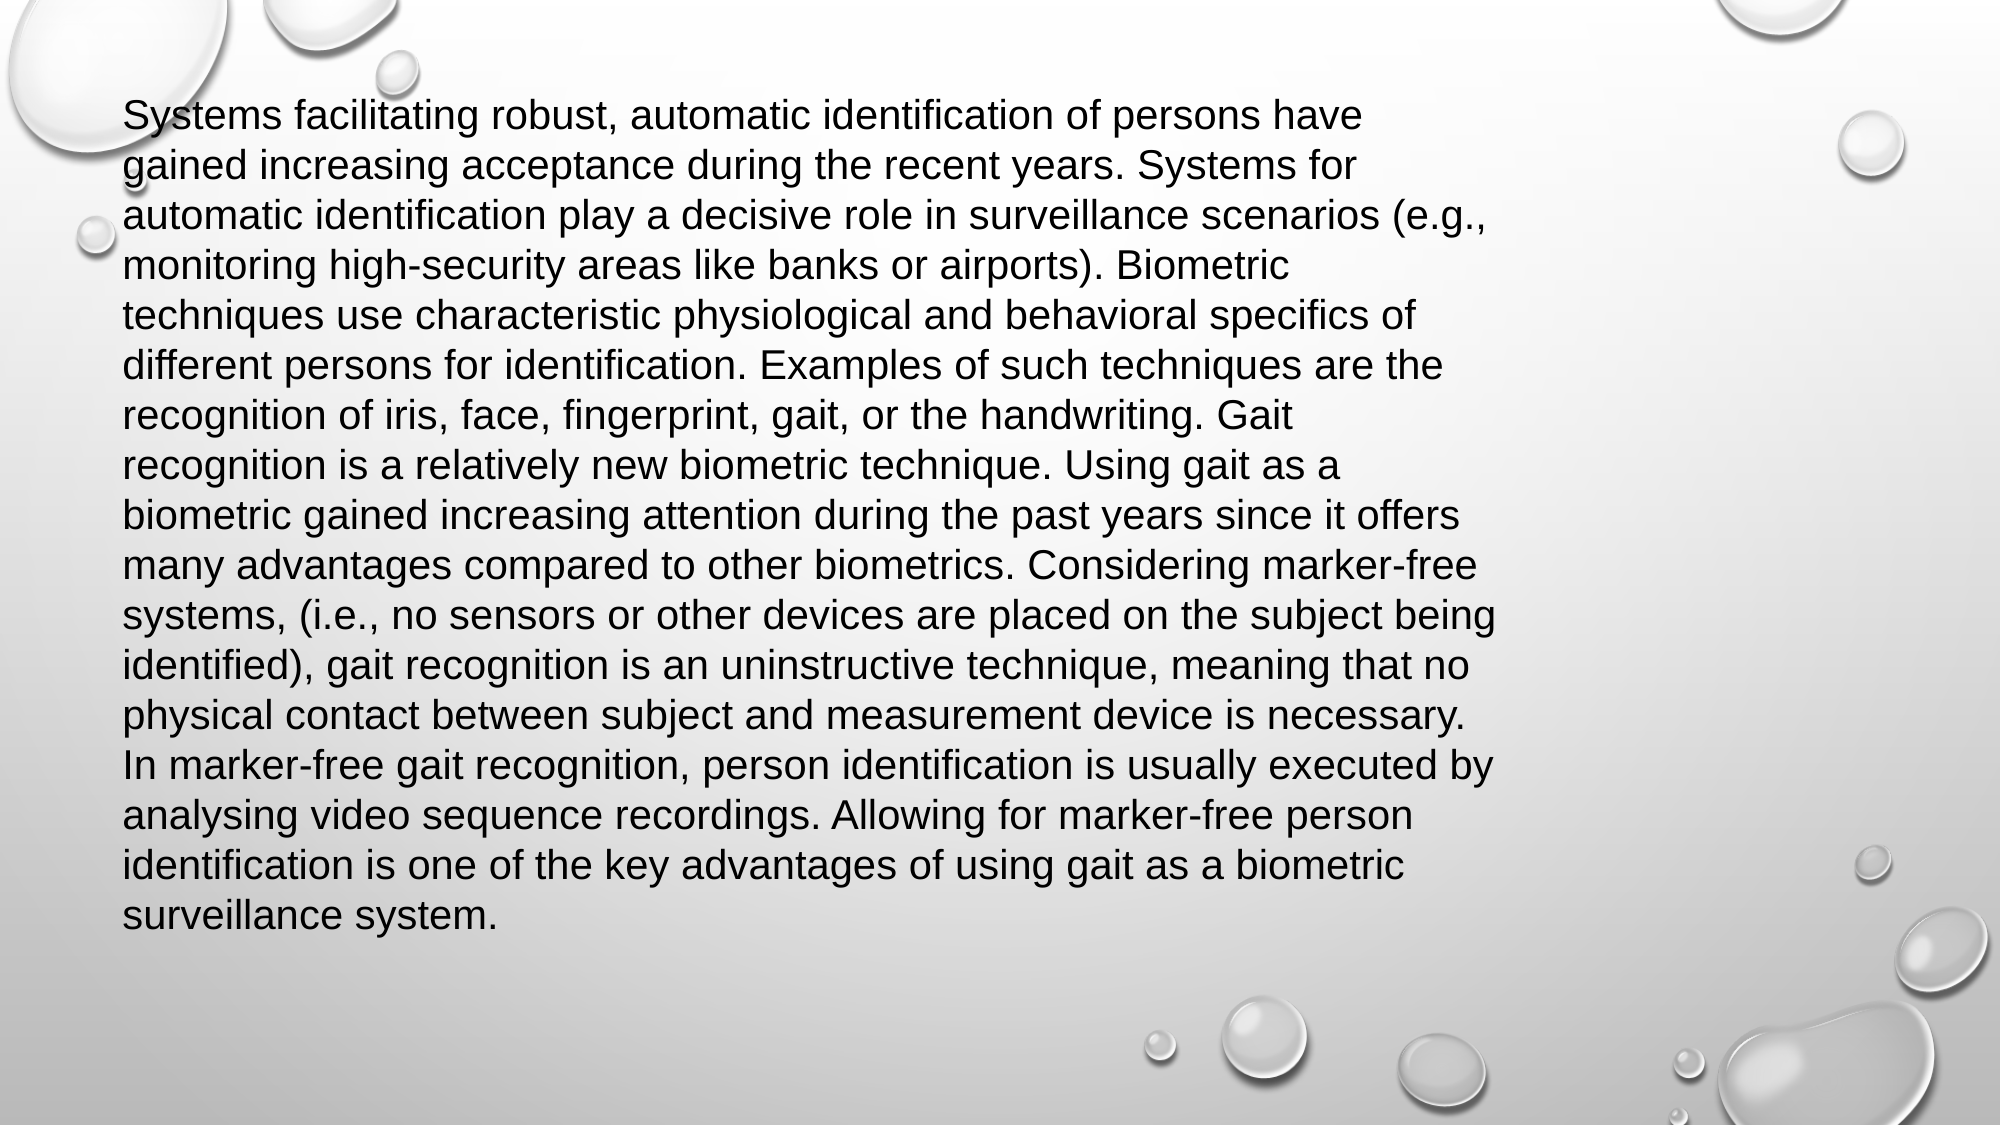

Systems facilitating robust, automatic identification of persons have gained increasing acceptance during the recent years. Systems for automatic identification play a decisive role in surveillance scenarios (e.g., monitoring high-security areas like banks or airports). Biometric techniques use characteristic physiological and behavioral specifics of different persons for identification. Examples of such techniques are the recognition of iris, face, fingerprint, gait, or the handwriting. Gait recognition is a relatively new biometric technique. Using gait as a biometric gained increasing attention during the past years since it offers many advantages compared to other biometrics. Considering marker-free systems, (i.e., no sensors or other devices are placed on the subject being identified), gait recognition is an uninstructive technique, meaning that no physical contact between subject and measurement device is necessary. In marker-free gait recognition, person identification is usually executed by analysing video sequence recordings. Allowing for marker-free person identification is one of the key advantages of using gait as a biometric surveillance system.